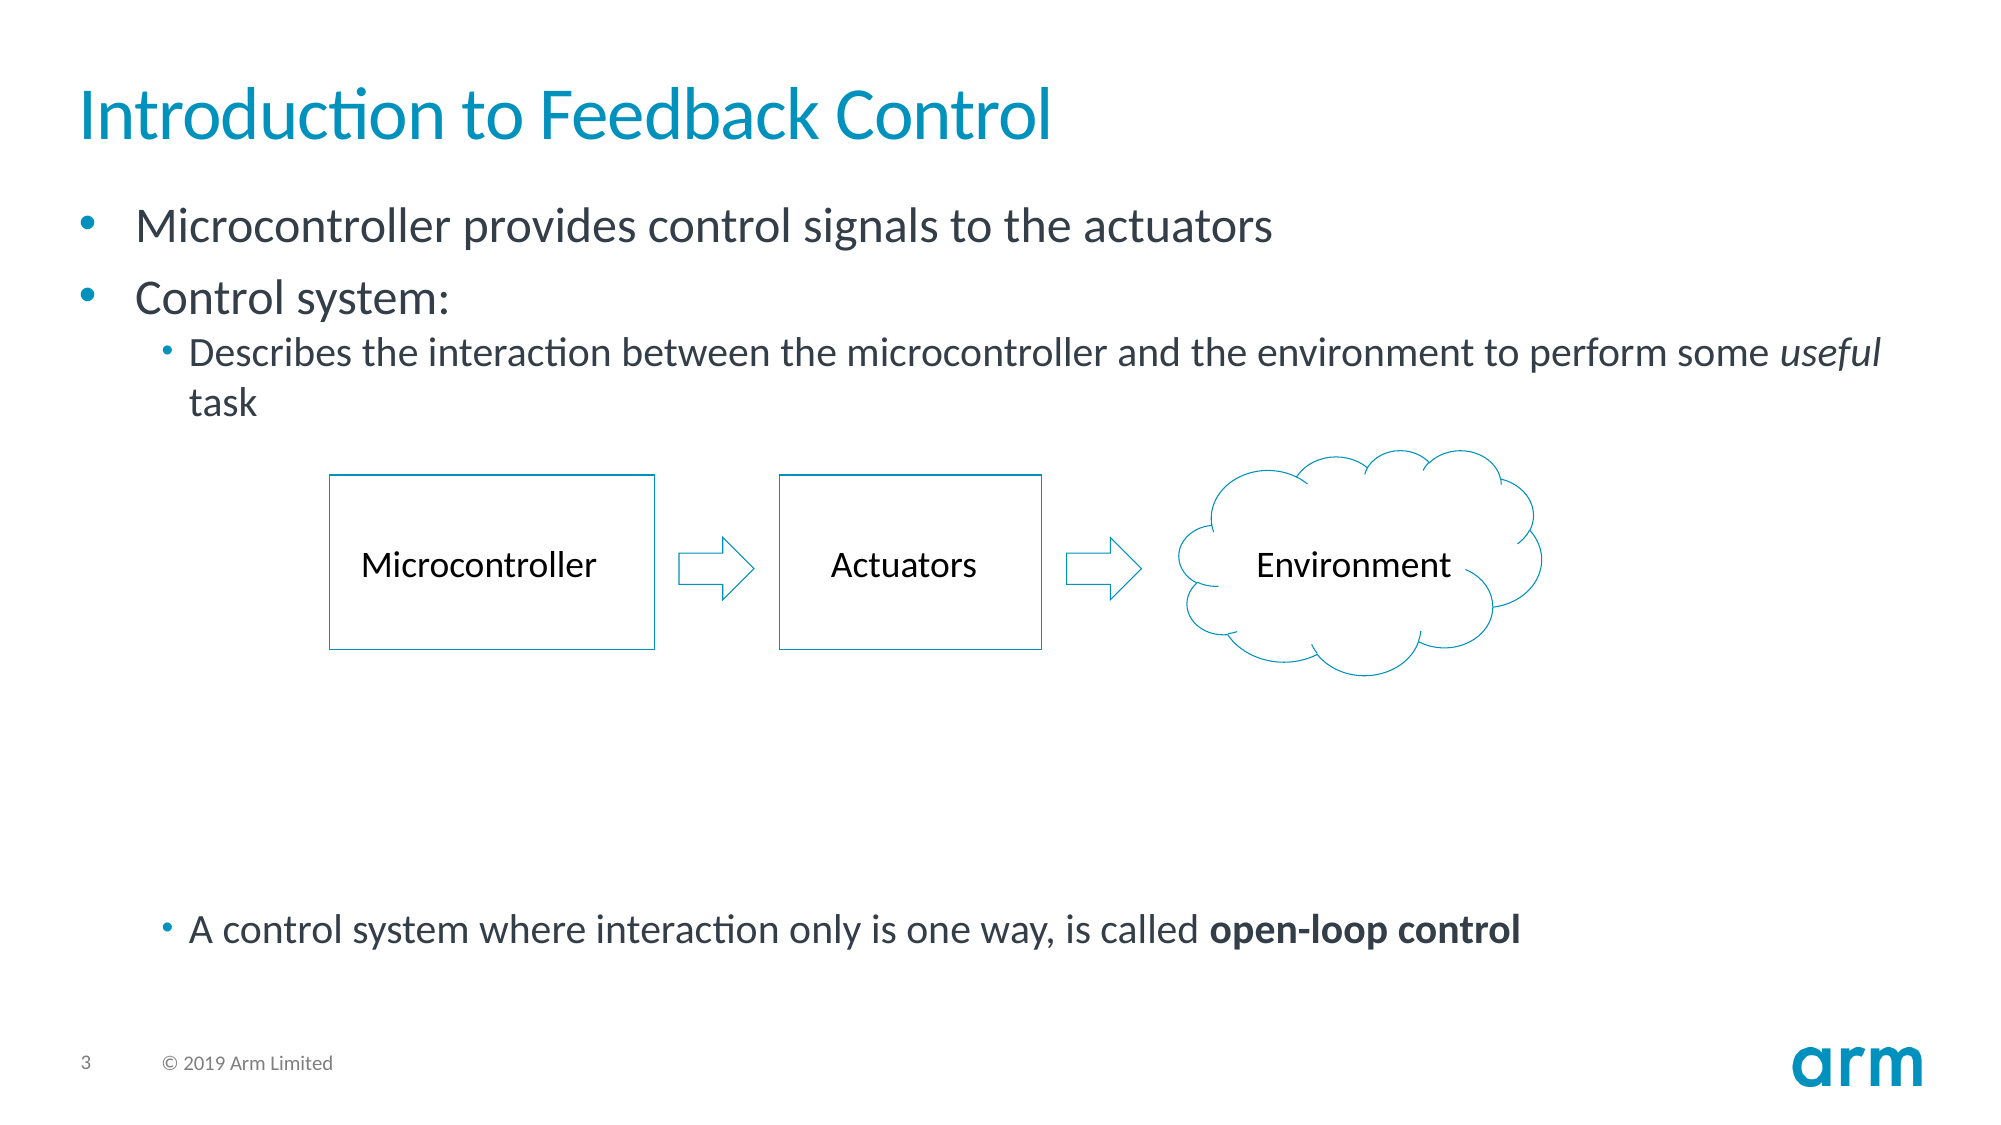

# Introduction to Feedback Control
Microcontroller provides control signals to the actuators
Control system:
Describes the interaction between the microcontroller and the environment to perform some useful task

A control system where interaction only is one way, is called open-loop control

Environment

Microcontroller

Actuators